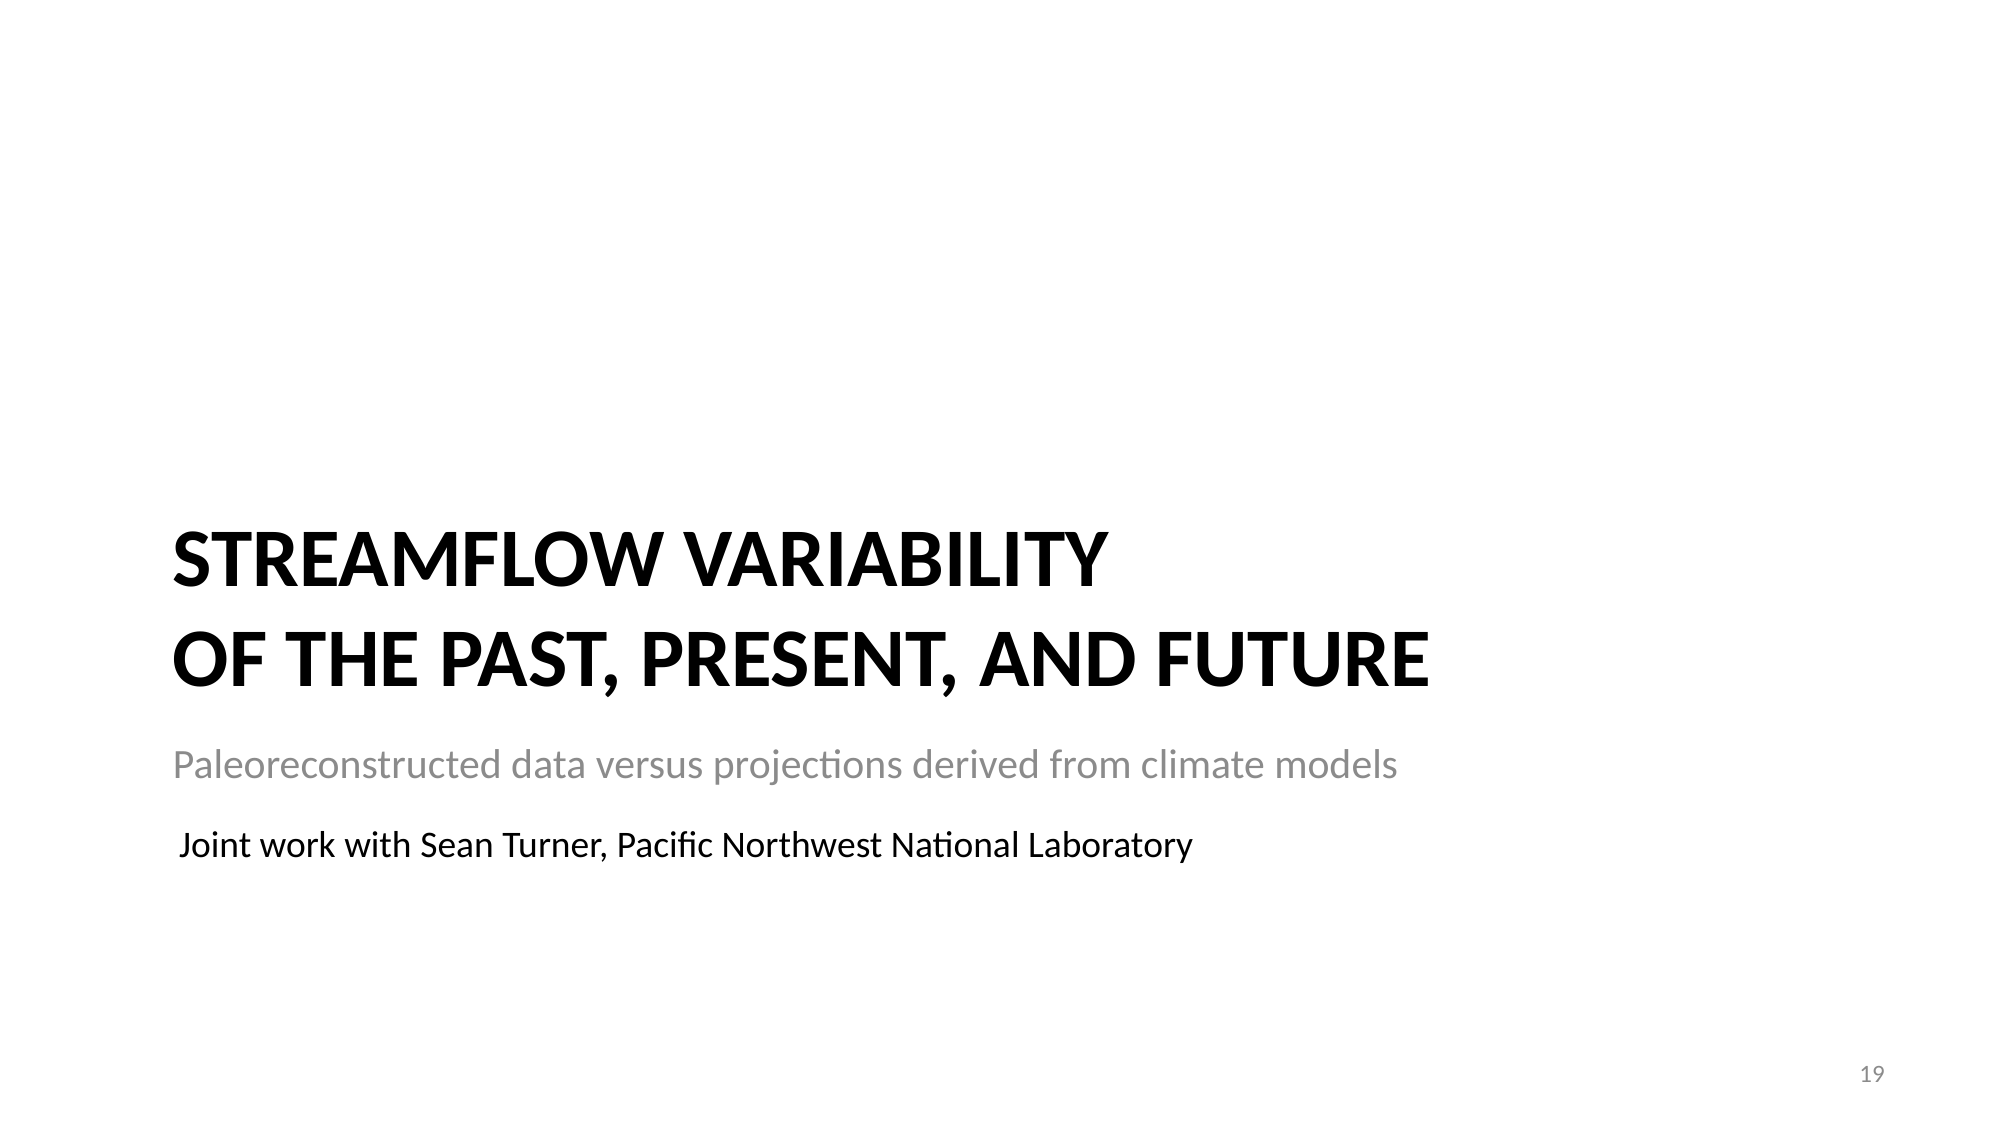

# Streamflow variability of the past, present, and future
Paleoreconstructed data versus projections derived from climate models
Joint work with Sean Turner, Pacific Northwest National Laboratory
19